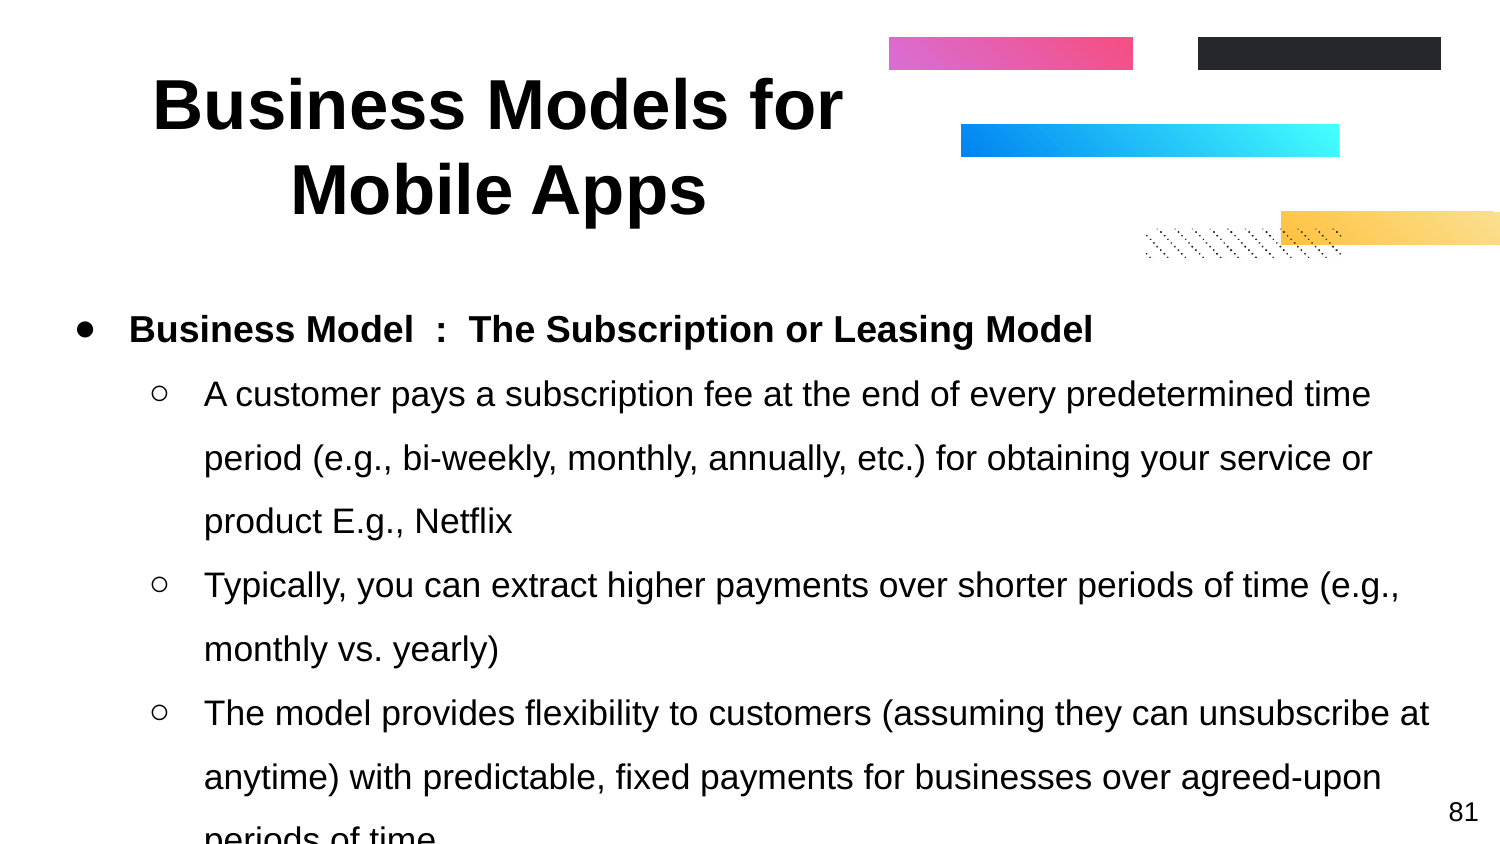

# Business Models for Mobile Apps
Business Model  :  The Subscription or Leasing Model
A customer pays a subscription fee at the end of every predetermined time period (e.g., bi-weekly, monthly, annually, etc.) for obtaining your service or product E.g., Netflix
Typically, you can extract higher payments over shorter periods of time (e.g., monthly vs. yearly)
The model provides flexibility to customers (assuming they can unsubscribe at anytime) with predictable, fixed payments for businesses over agreed-upon periods of time

81